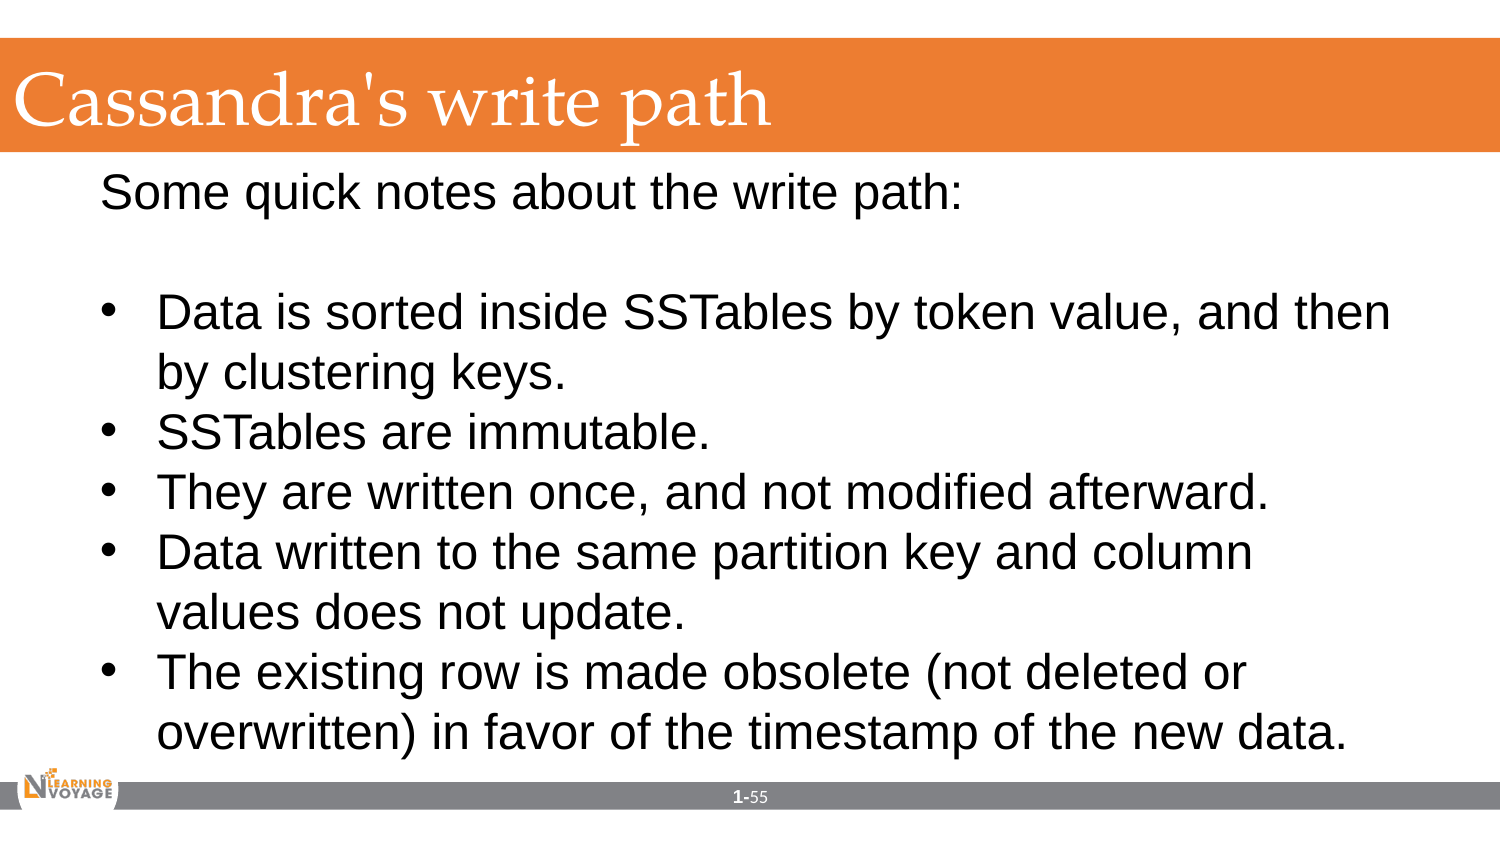

Cassandra's write path
Some quick notes about the write path:

Data is sorted inside SSTables by token value, and then by clustering keys.
SSTables are immutable.
They are written once, and not modified afterward.
Data written to the same partition key and column values does not update.
The existing row is made obsolete (not deleted or overwritten) in favor of the timestamp of the new data.
1-55